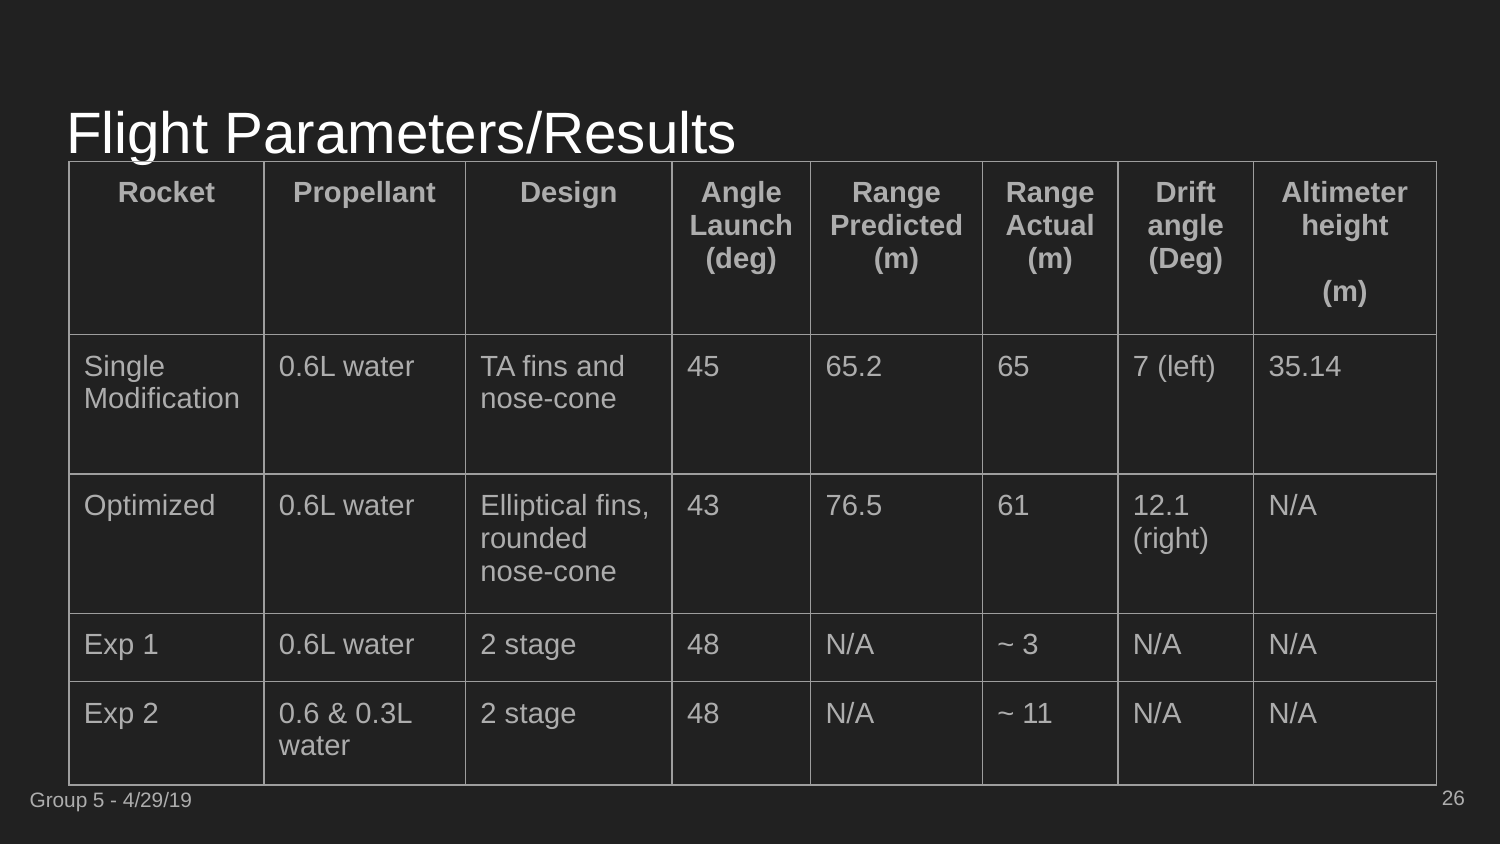

# Flight Parameters/Results
| Rocket | Propellant | Design | Angle Launch (deg) | Range Predicted (m) | Range Actual (m) | Drift angle (Deg) | Altimeter height (m) |
| --- | --- | --- | --- | --- | --- | --- | --- |
| Single Modification | 0.6L water | TA fins and nose-cone | 45 | 65.2 | 65 | 7 (left) | 35.14 |
| Optimized | 0.6L water | Elliptical fins, rounded nose-cone | 43 | 76.5 | 61 | 12.1 (right) | N/A |
| Exp 1 | 0.6L water | 2 stage | 48 | N/A | ~ 3 | N/A | N/A |
| Exp 2 | 0.6 & 0.3L water | 2 stage | 48 | N/A | ~ 11 | N/A | N/A |
26
Group 5 - 4/29/19